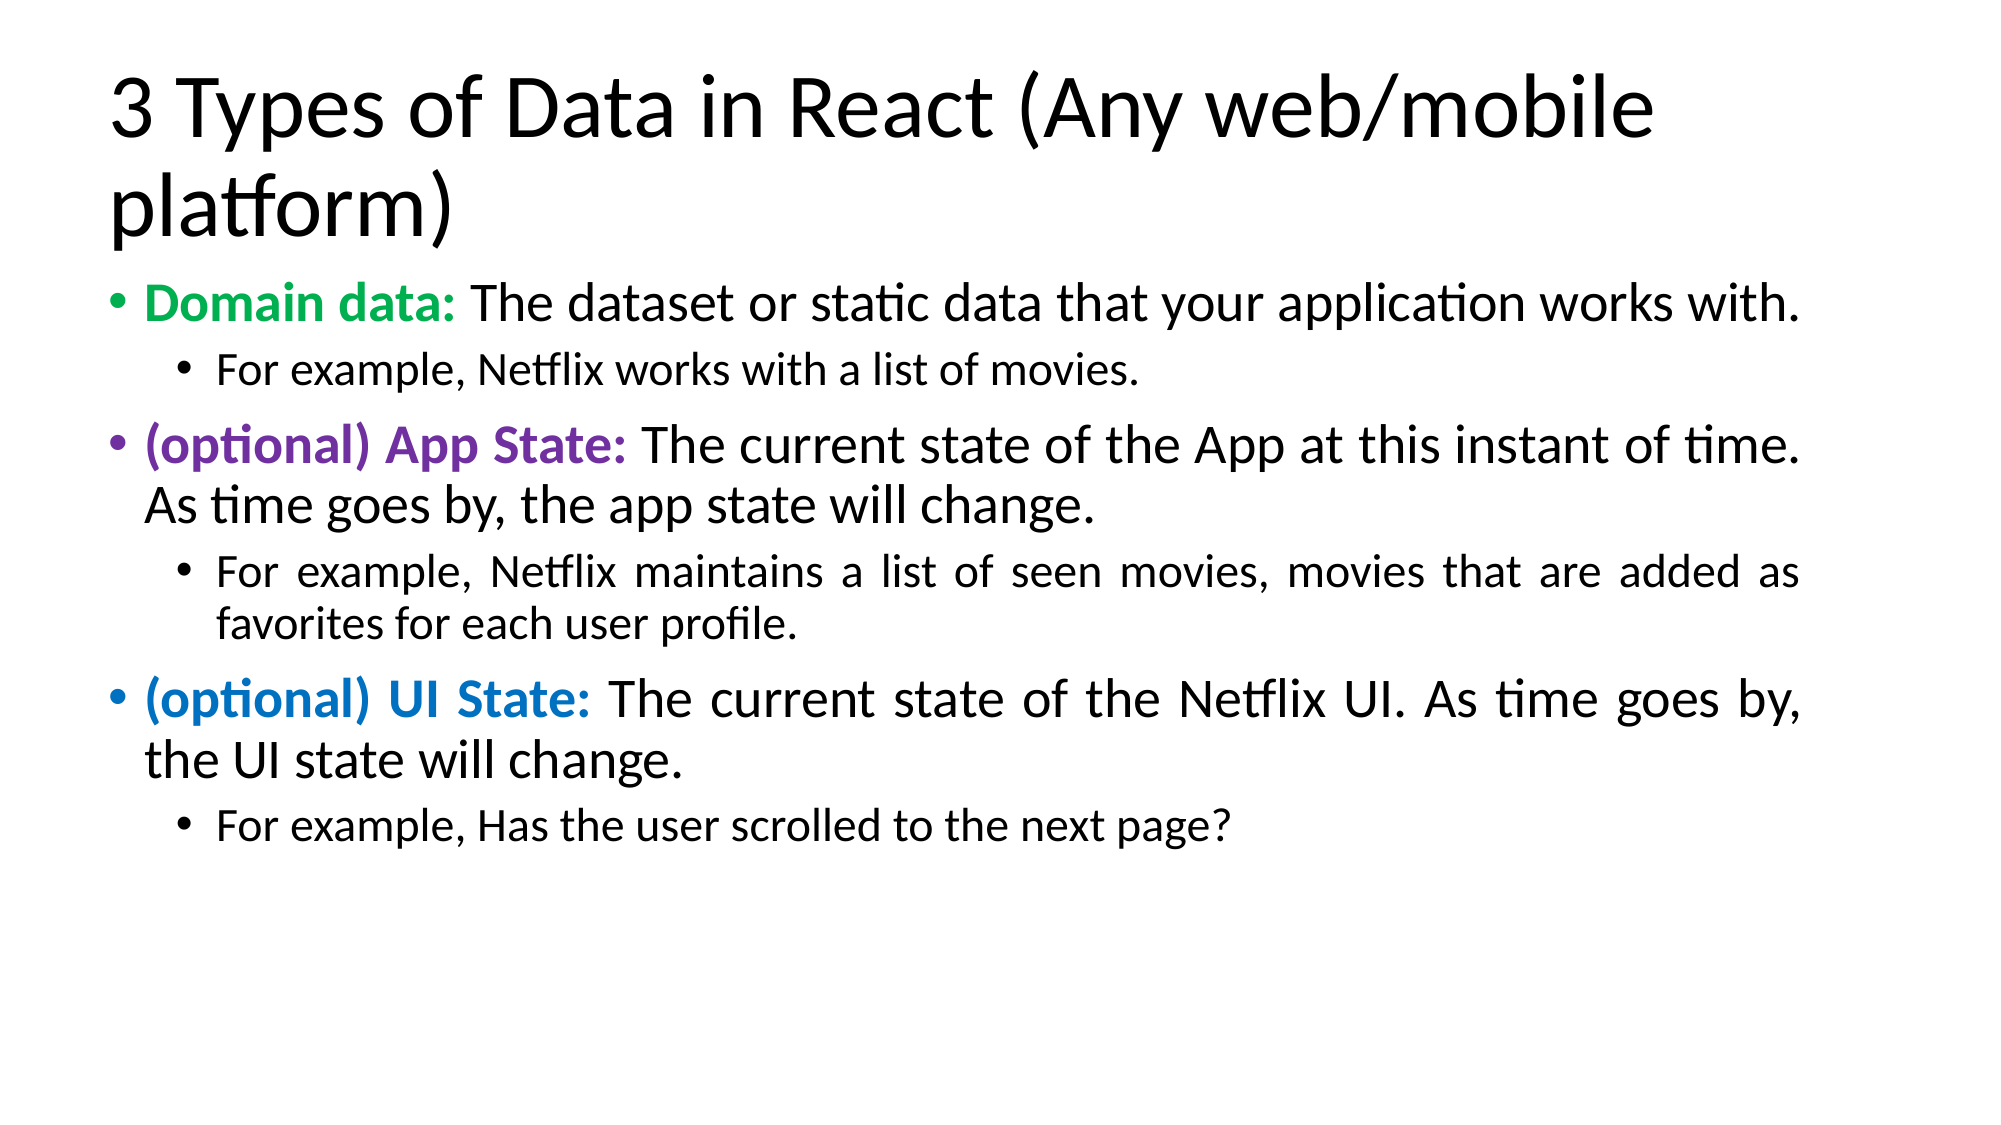

# 3 Types of Data in React (Any web/mobile platform)
Domain data: The dataset or static data that your application works with.
For example, Netflix works with a list of movies.
(optional) App State: The current state of the App at this instant of time. As time goes by, the app state will change.
For example, Netflix maintains a list of seen movies, movies that are added as favorites for each user profile.
(optional) UI State: The current state of the Netflix UI. As time goes by, the UI state will change.
For example, Has the user scrolled to the next page?